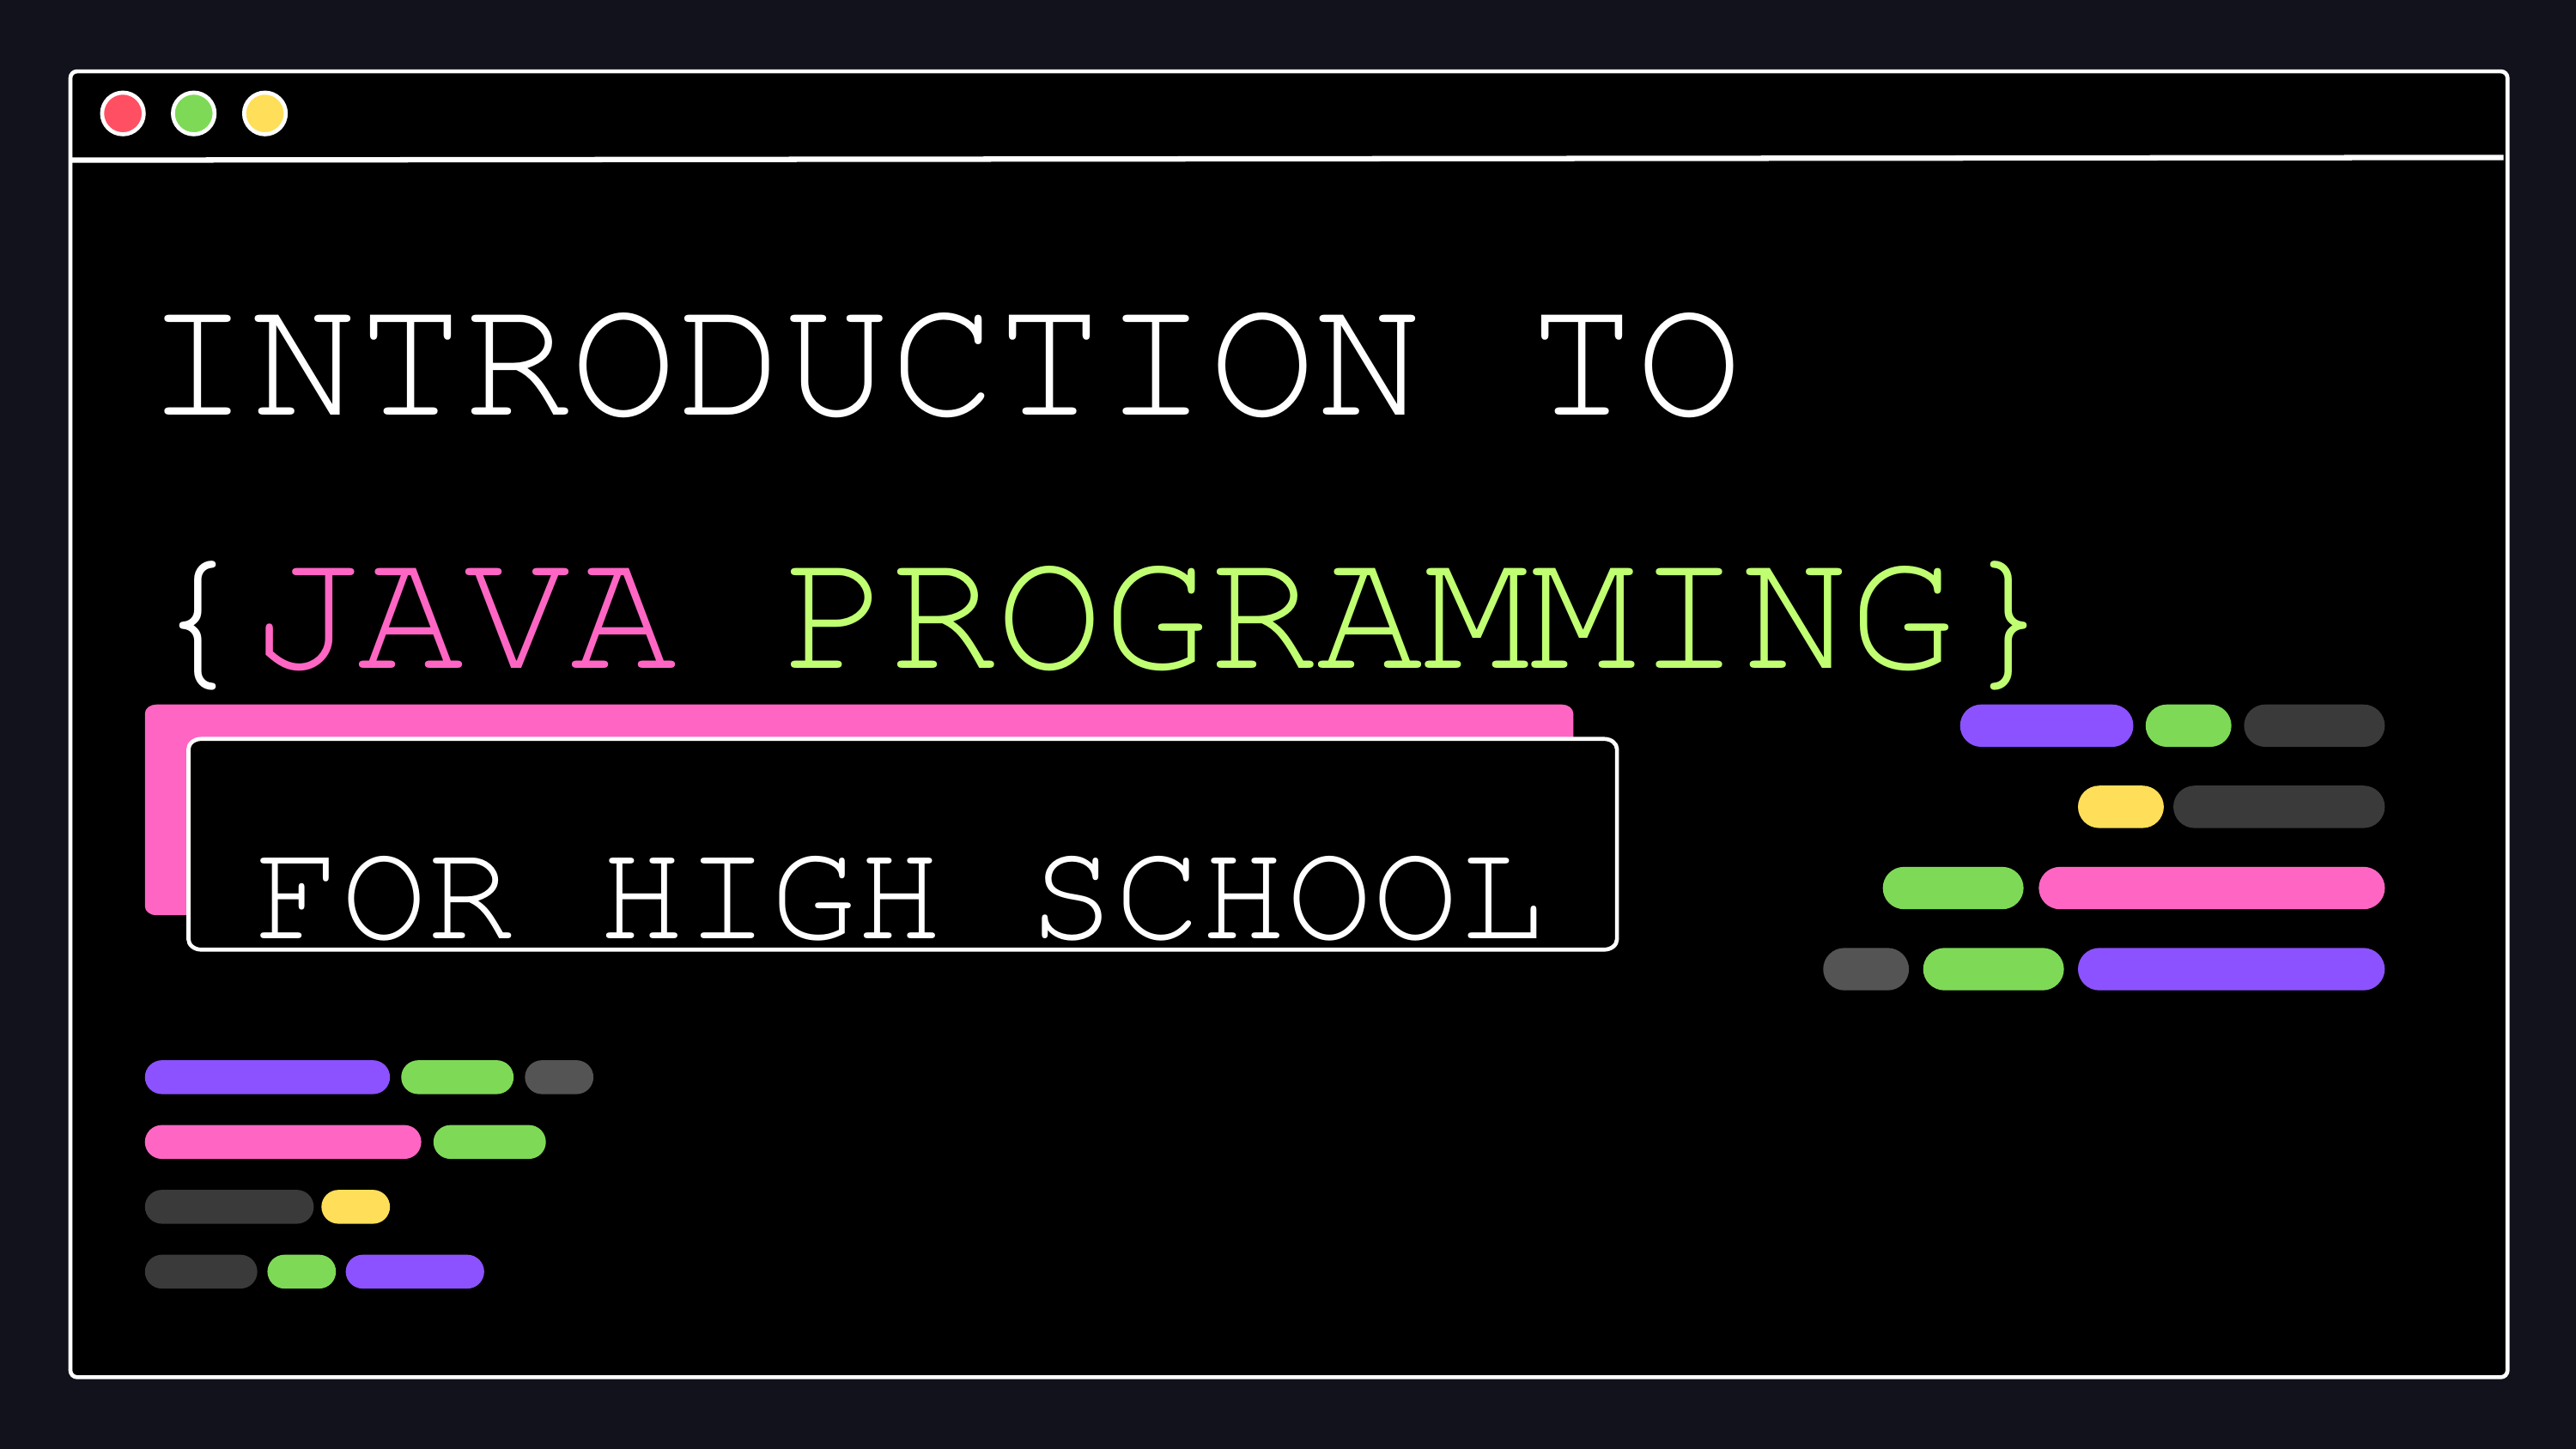

INTRODUCTION TO
{JAVA PROGRAMMING}

FOR HIGH SCHOOL